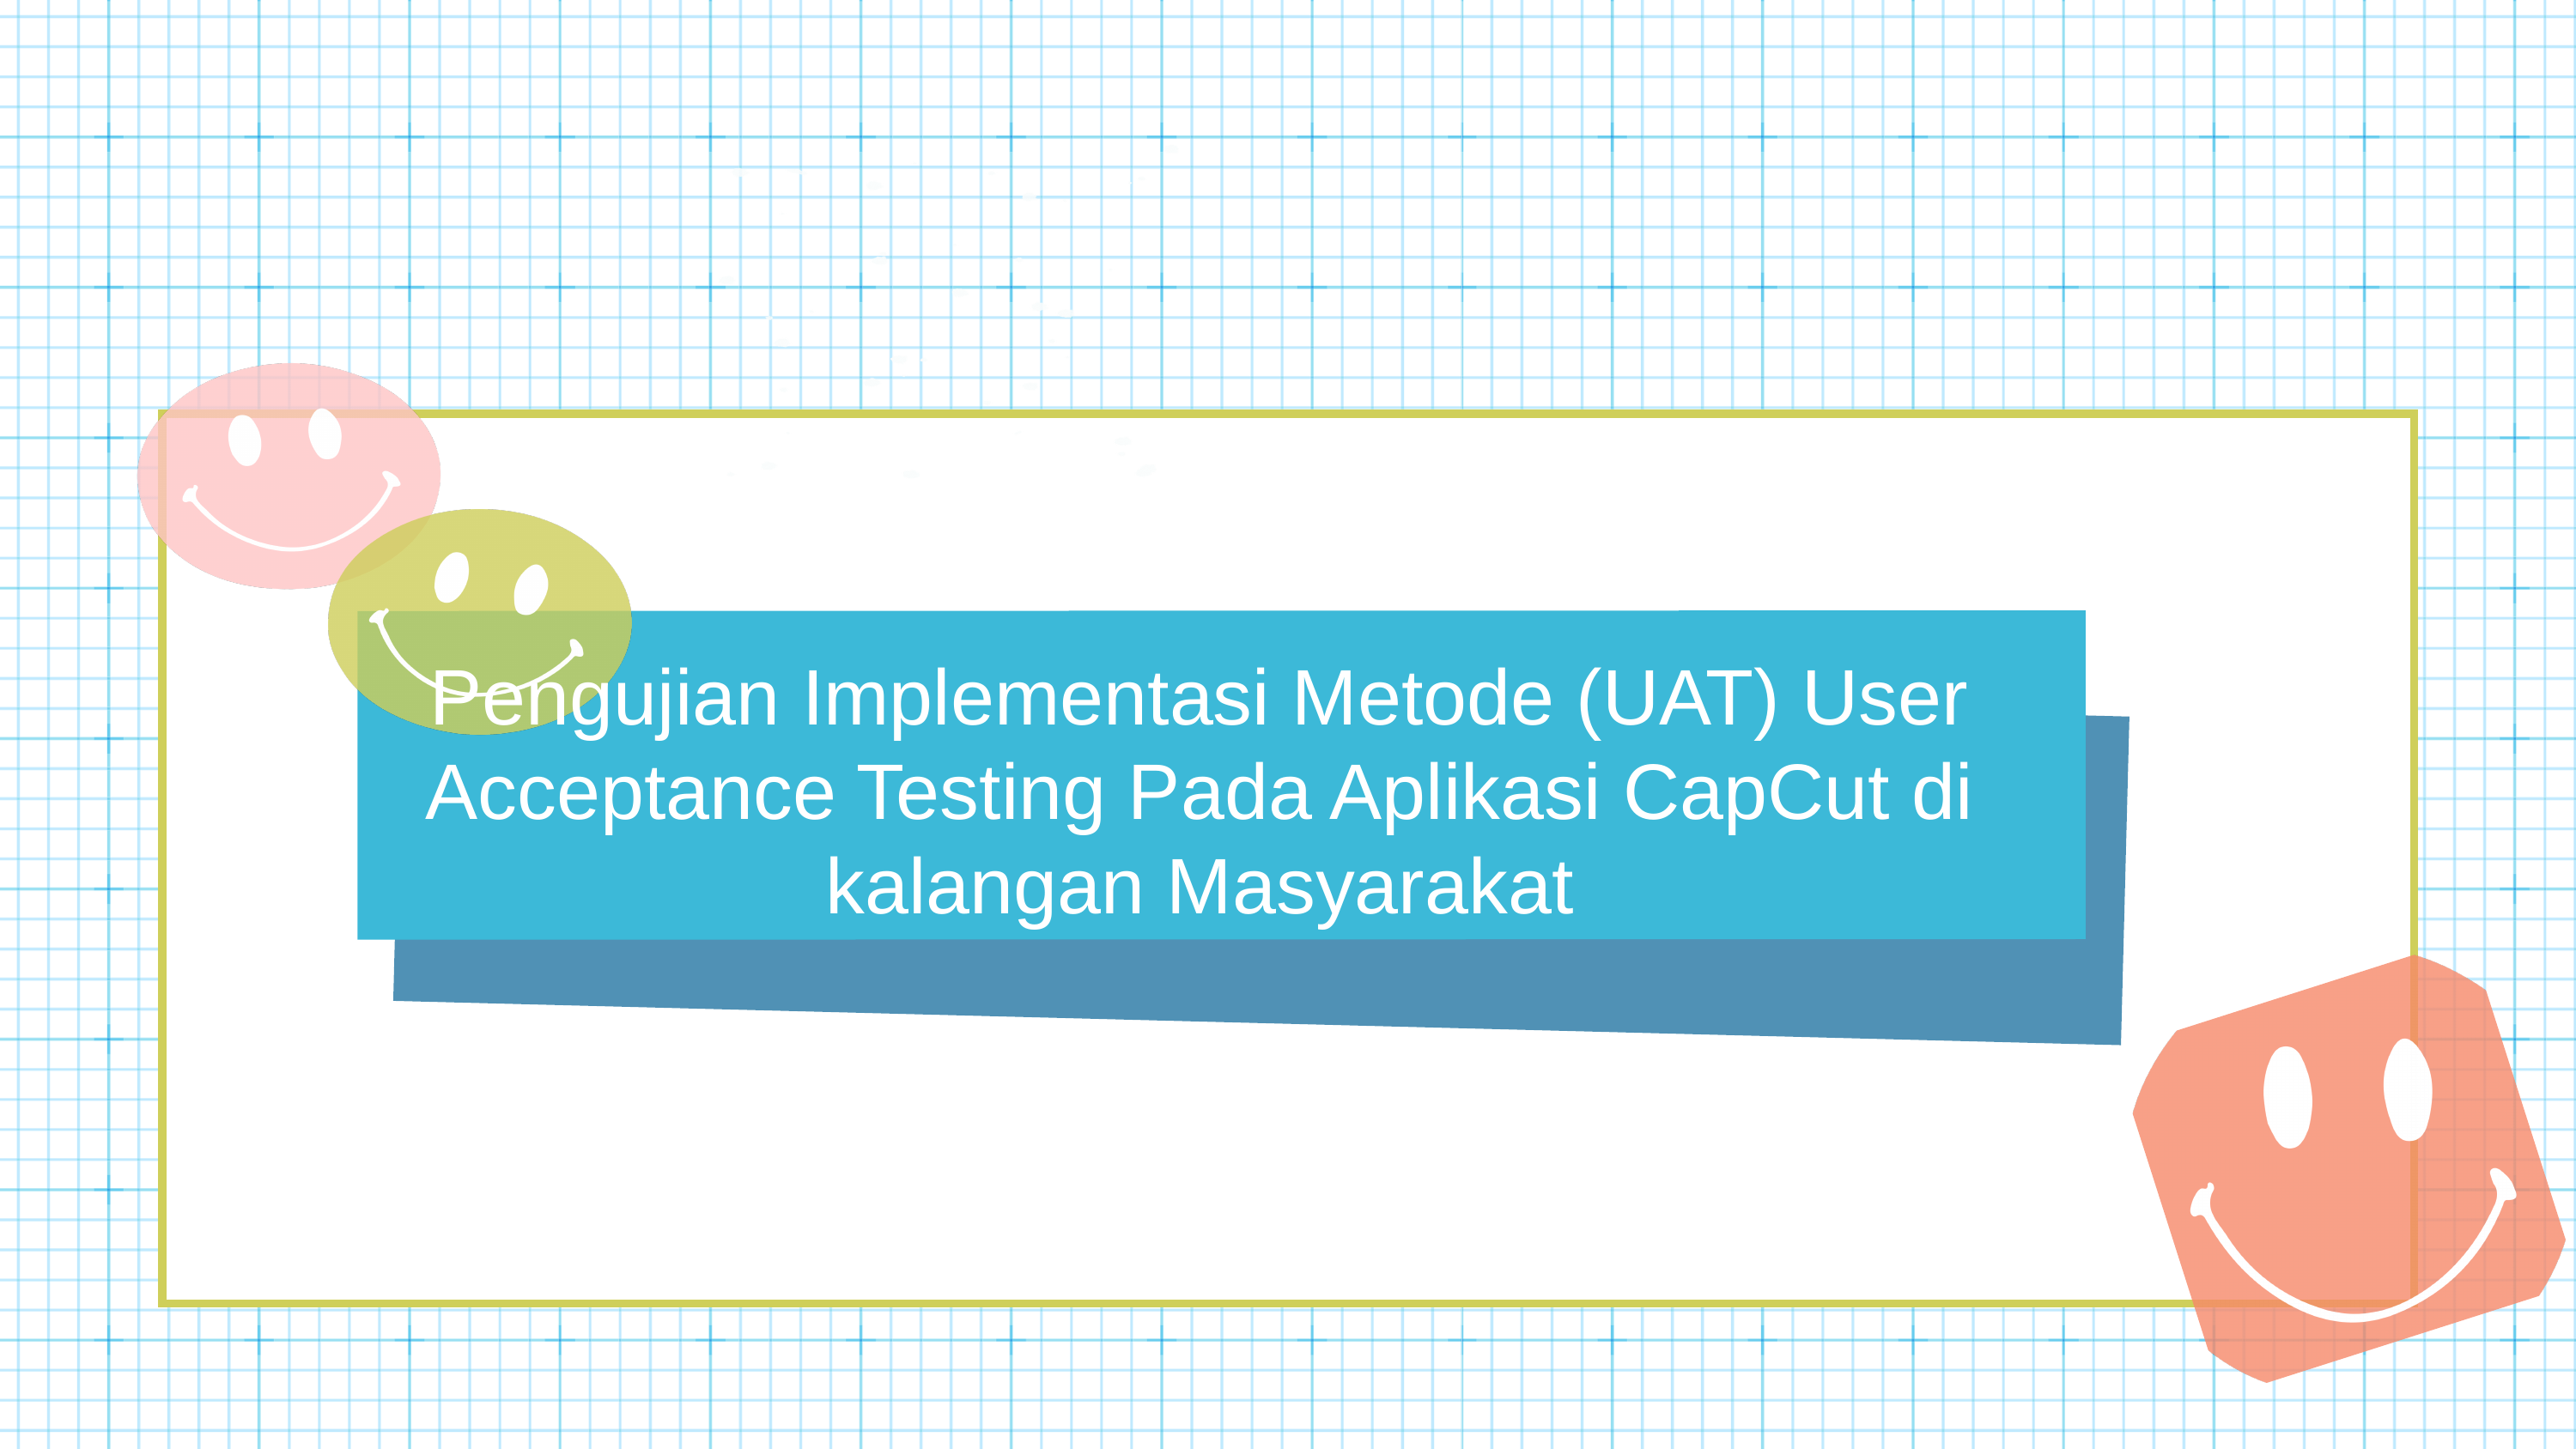

Pengujian Implementasi Metode (UAT) User Acceptance Testing Pada Aplikasi CapCut di kalangan Masyarakat